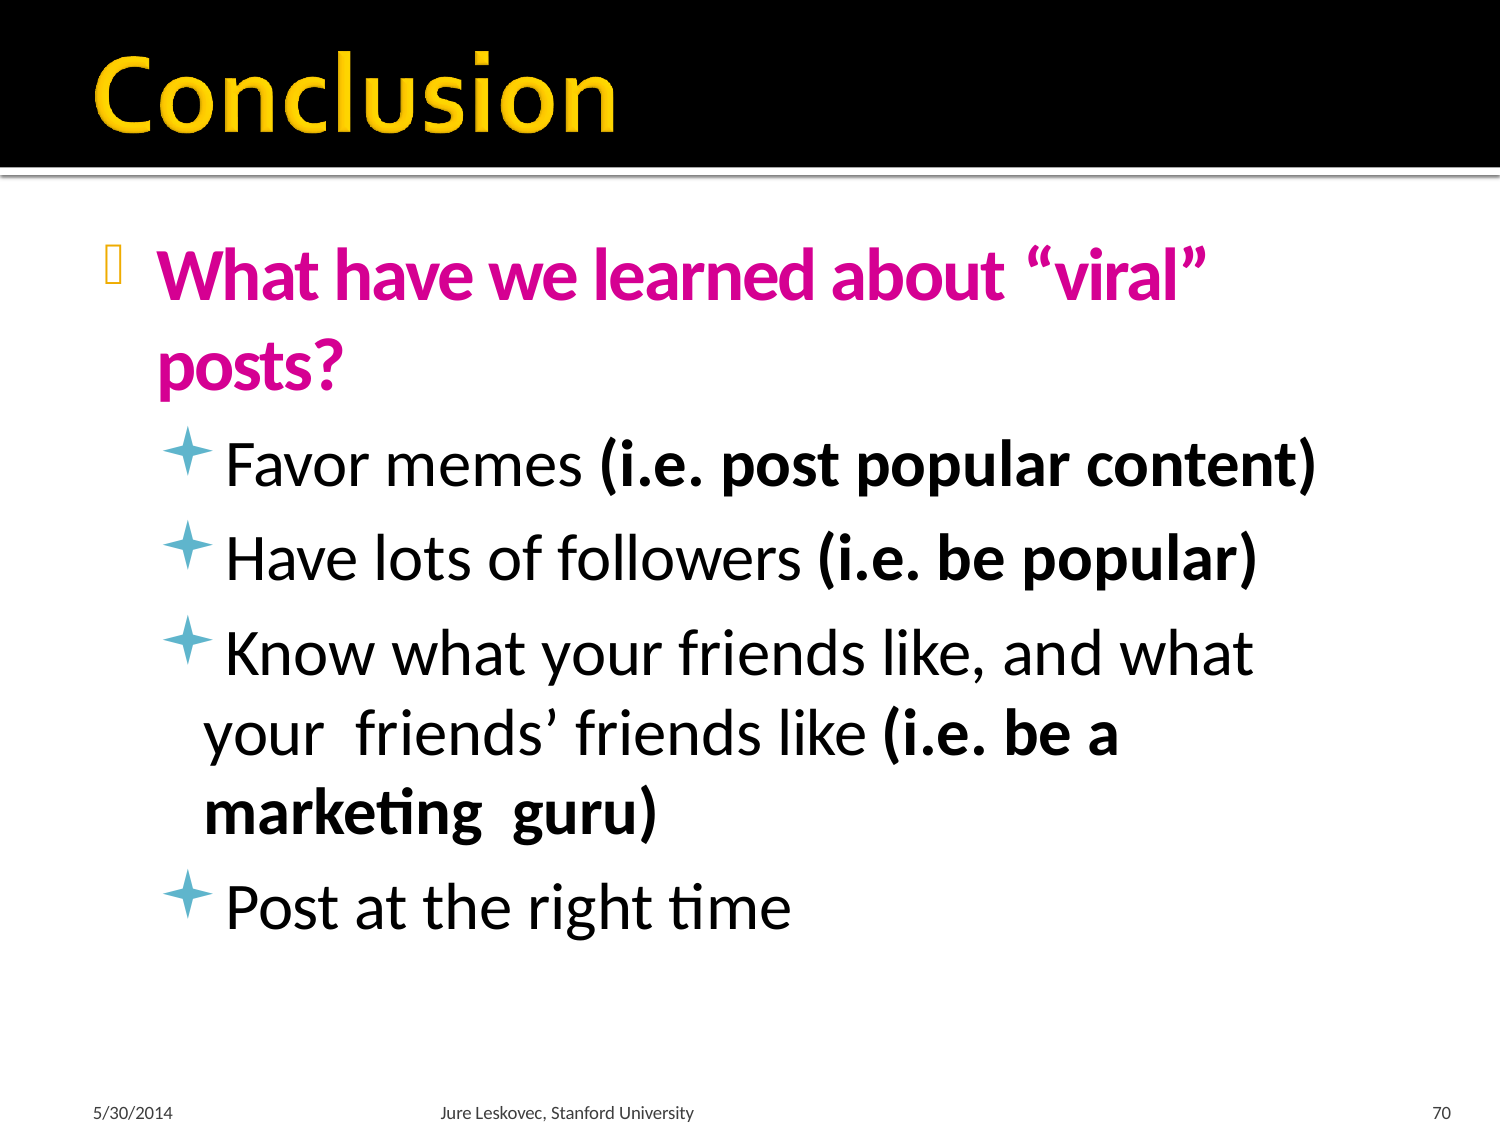

# What have we learned about “viral”
posts?
Favor memes (i.e. post popular content)
Have lots of followers (i.e. be popular)
Know what your friends like, and what your  friends’ friends like (i.e. be a marketing  guru)
Post at the right time
5/30/2014
Jure Leskovec, Stanford University
70